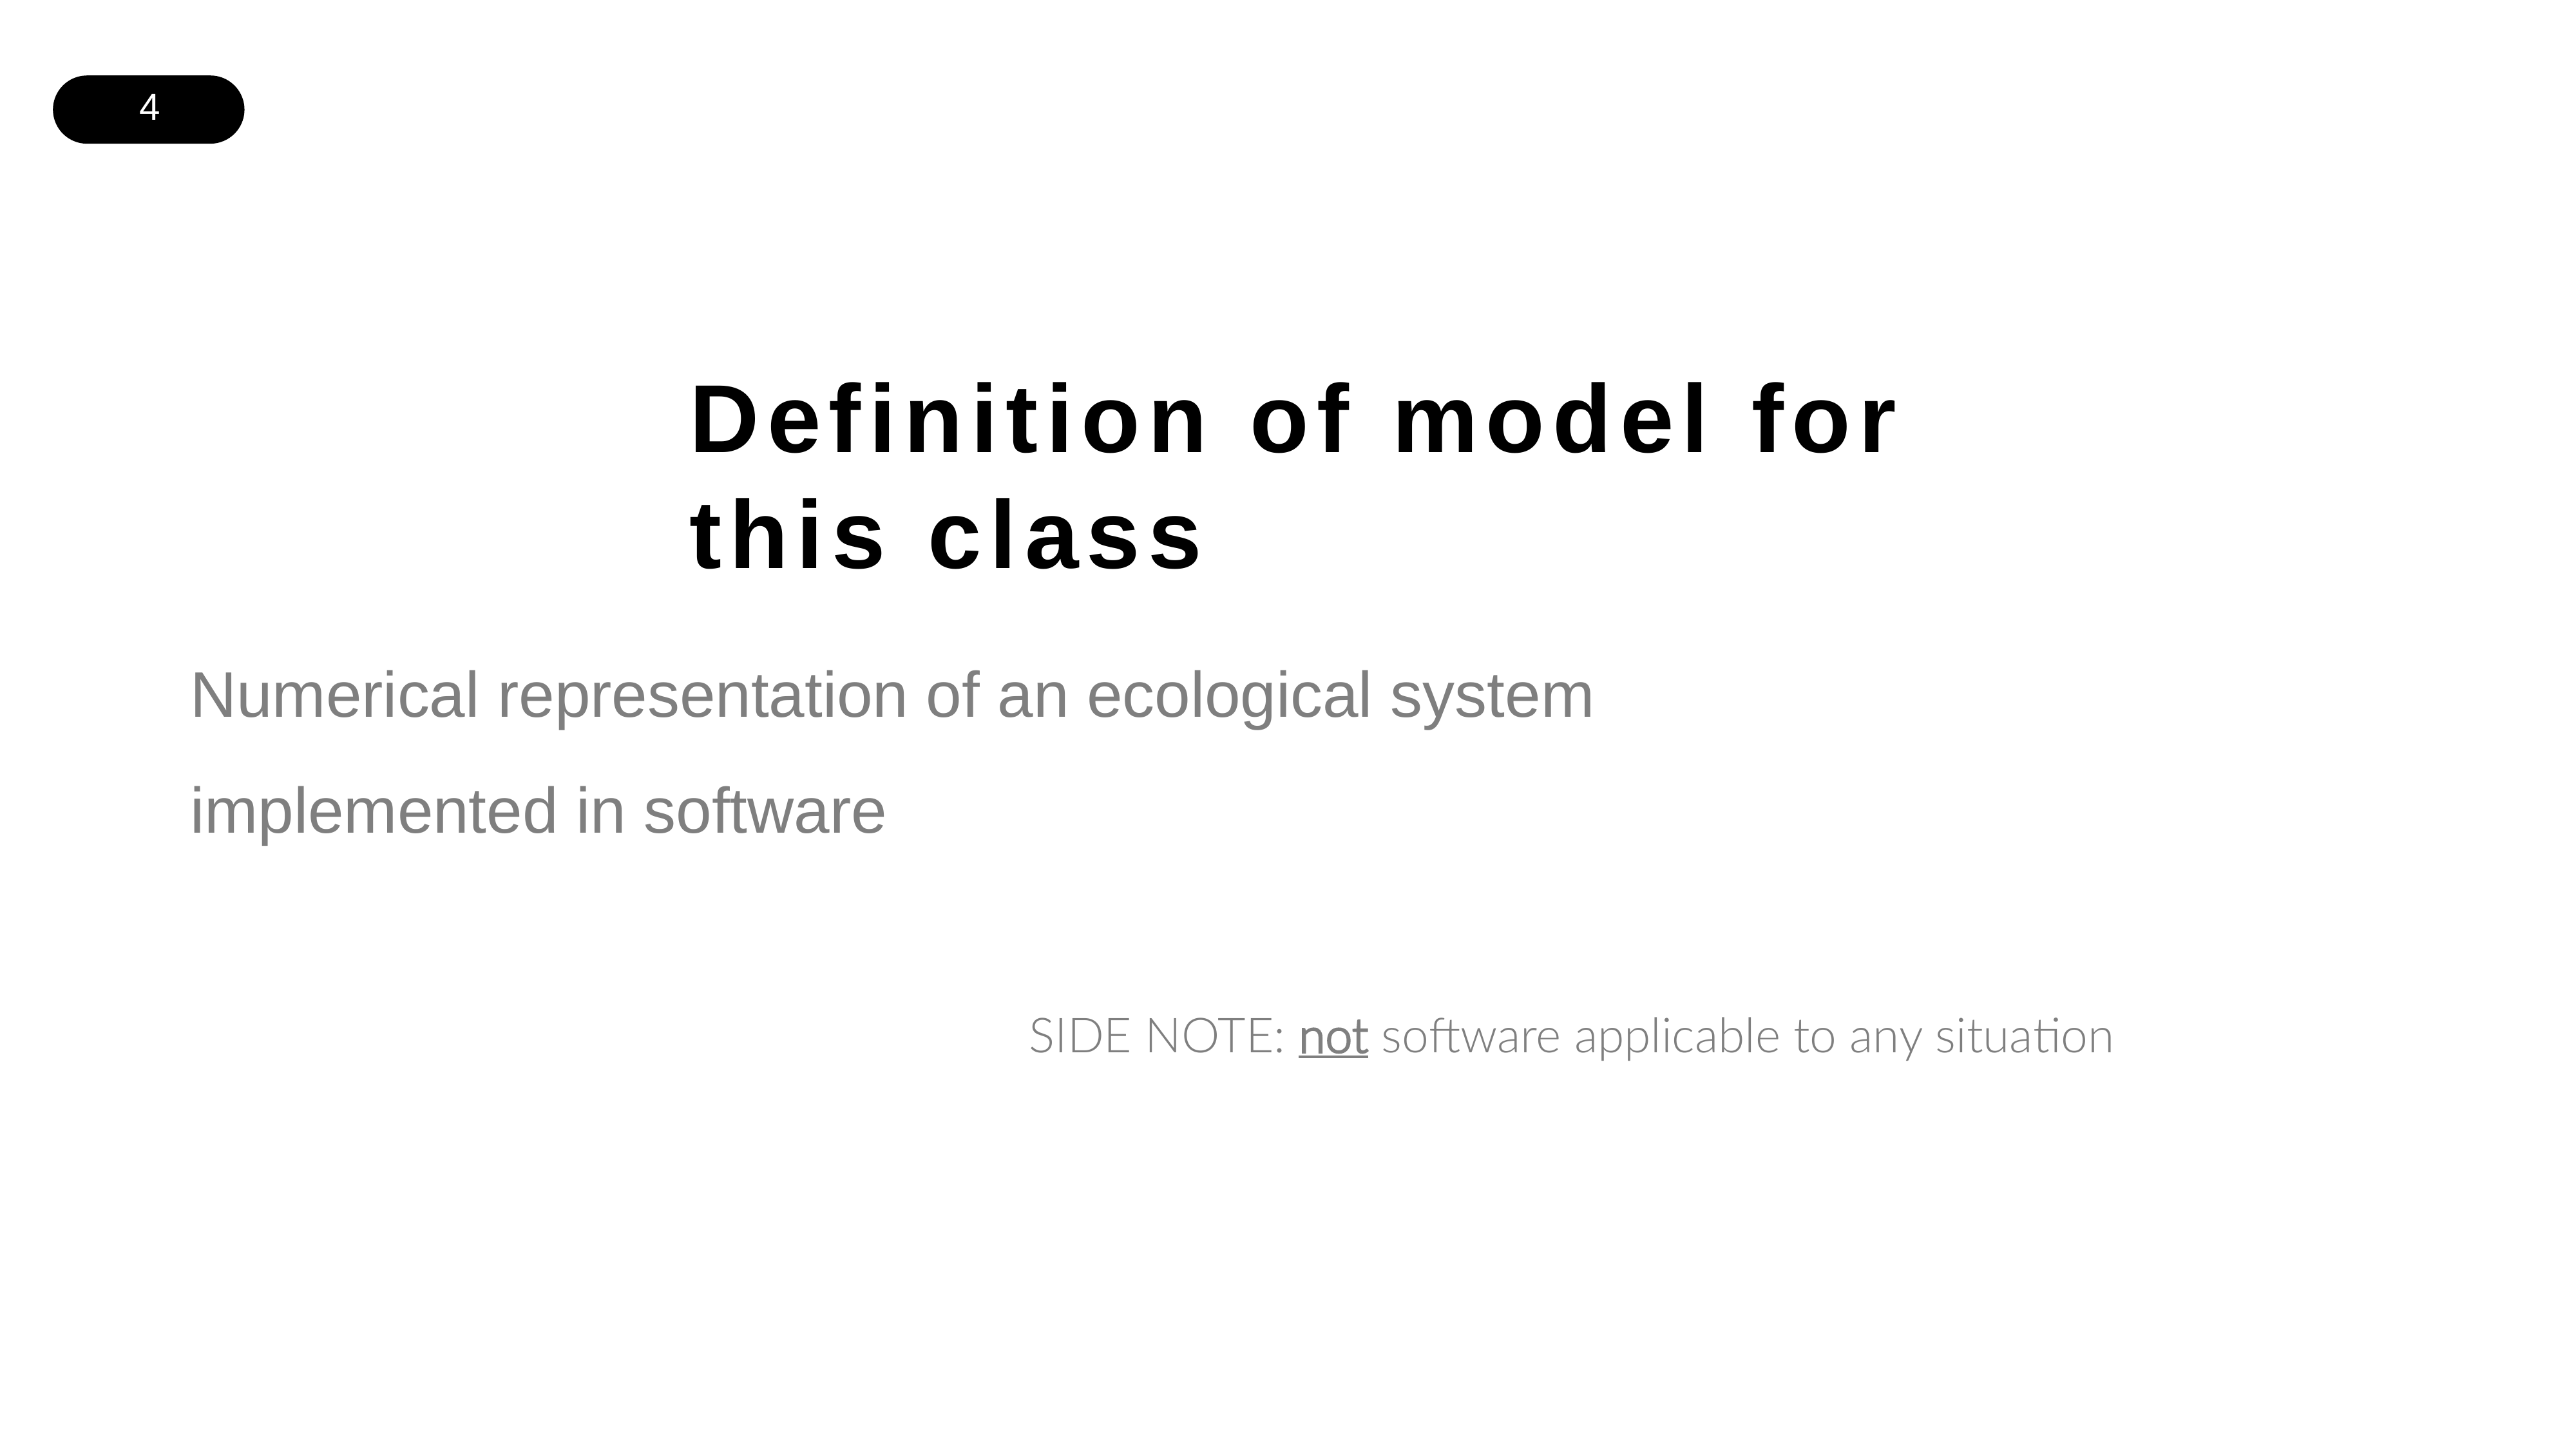

Definition of model for this class
Numerical representation of an ecological system implemented in software
SIDE NOTE: not software applicable to any situation